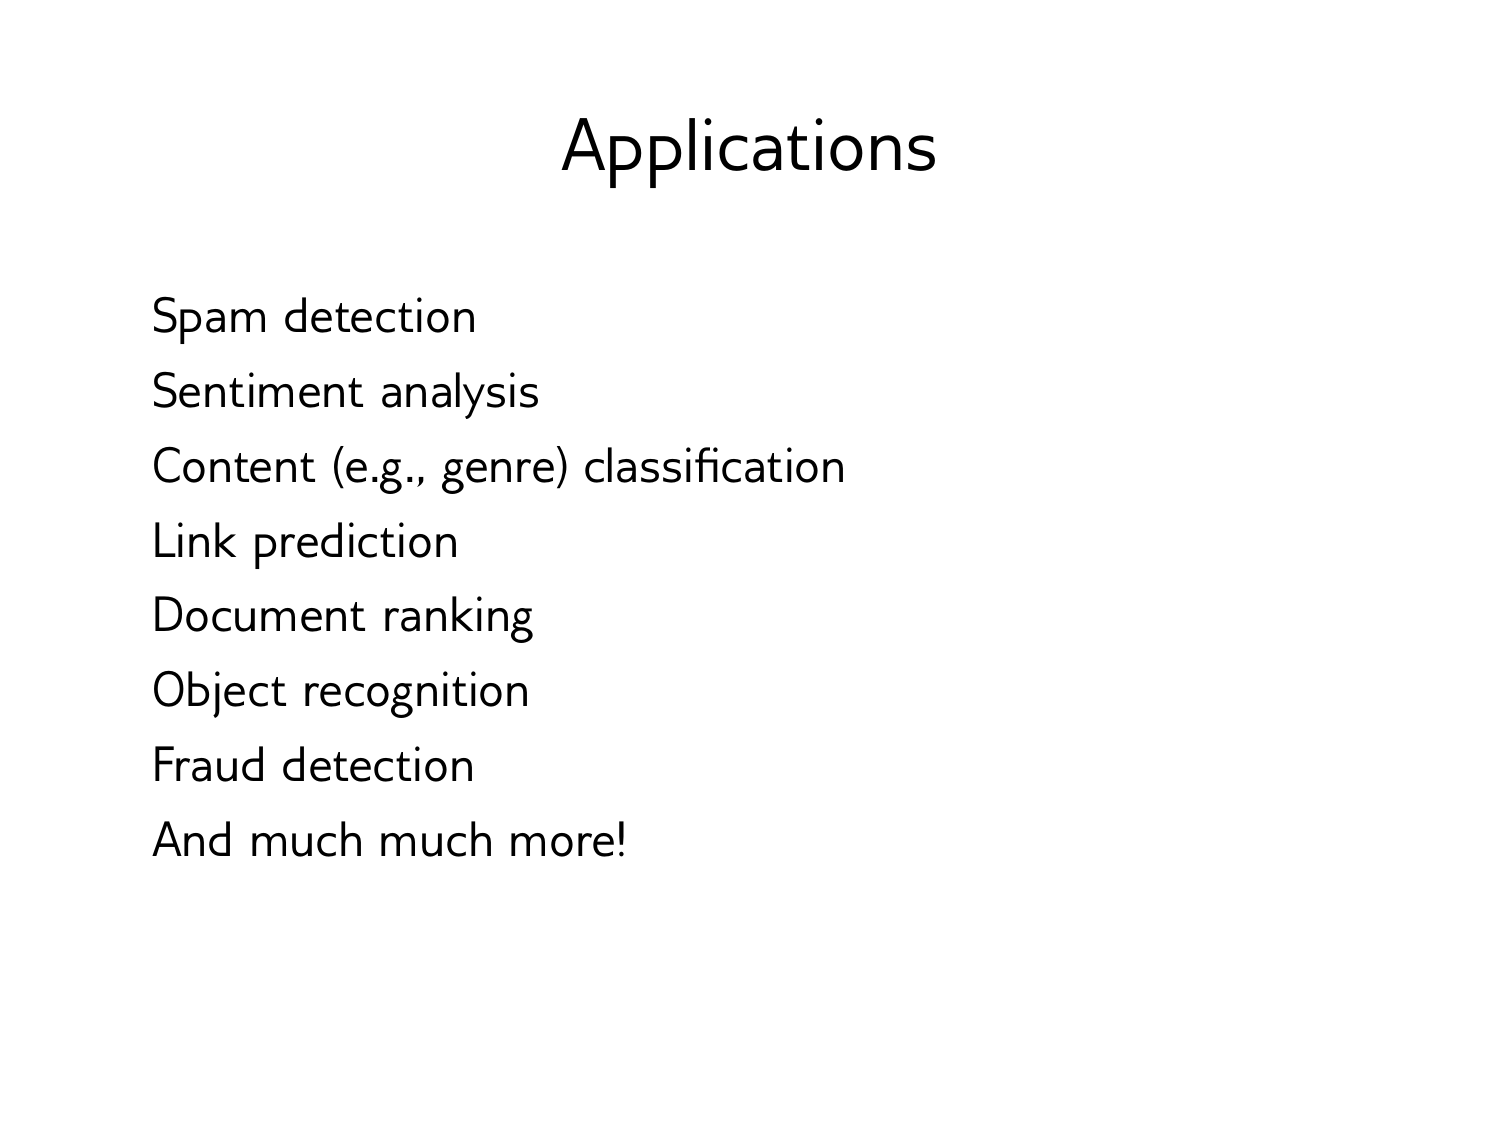

Applications
Spam detection
Sentiment analysis
Content (e.g., genre) classification
Link prediction
Document ranking
Object recognition
Fraud detection
And much much more!